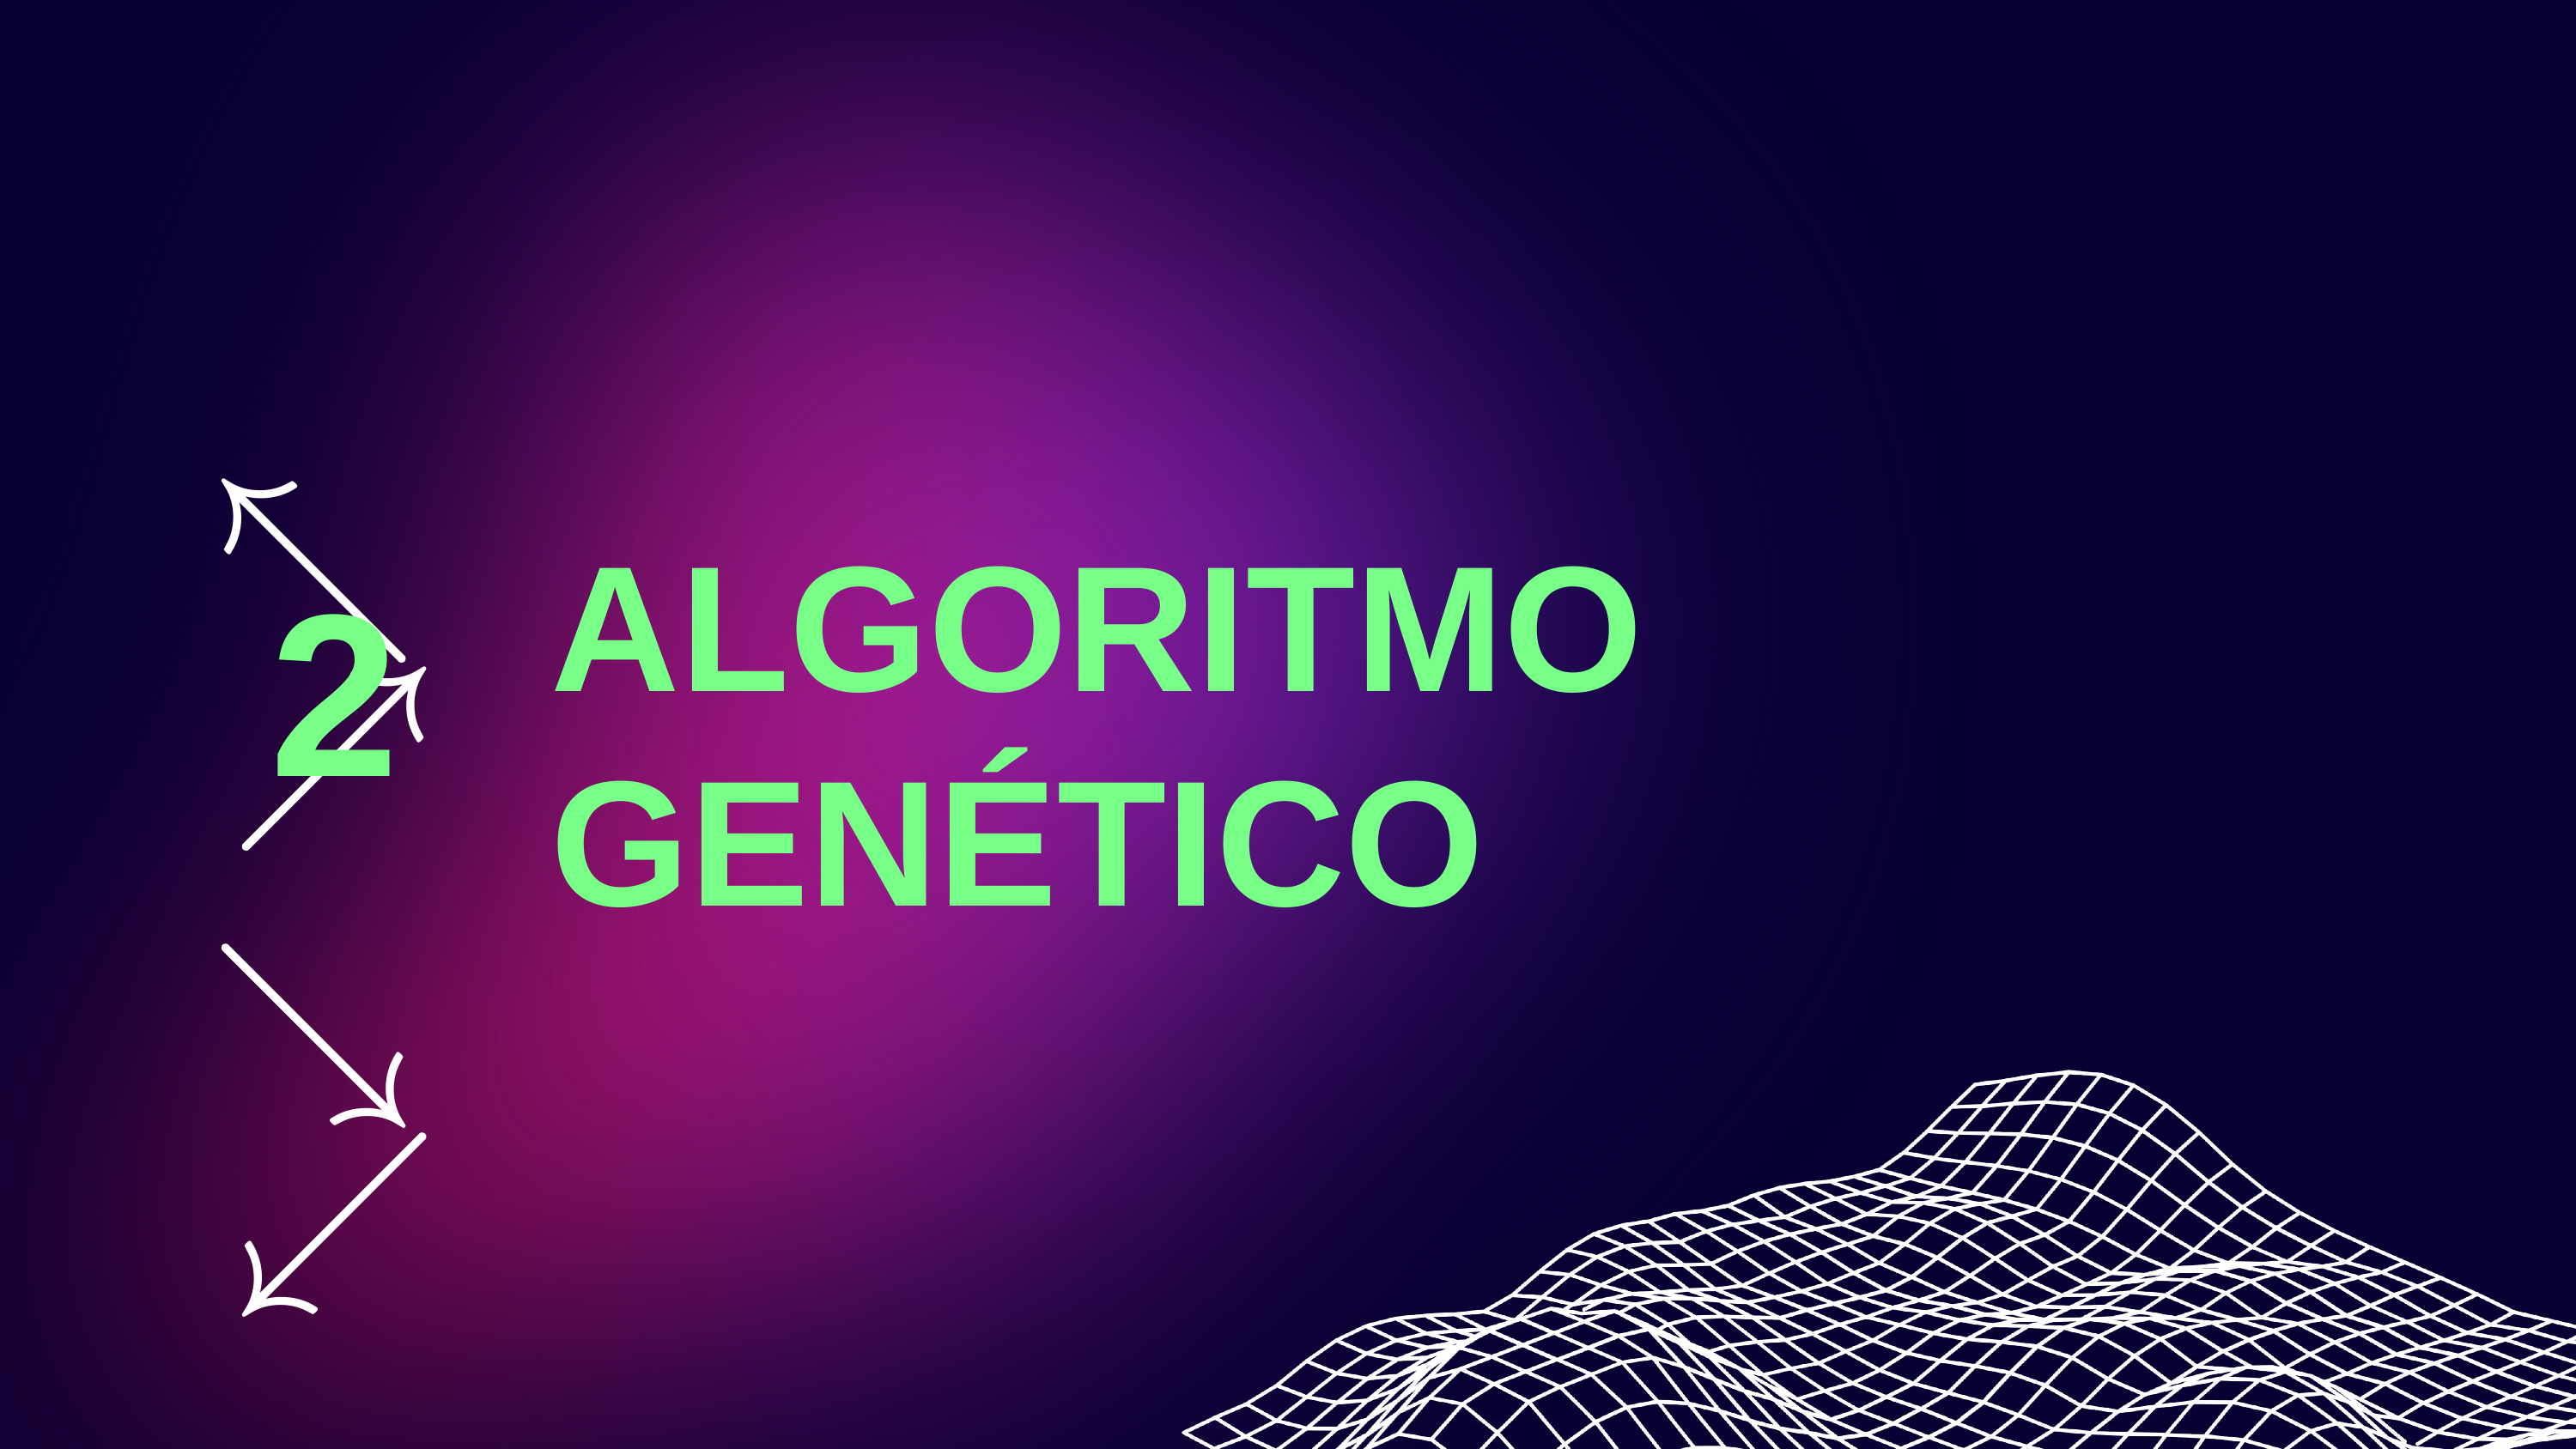

↖  ↗

↘  ↙
ALGORITMO GENÉTICO
2